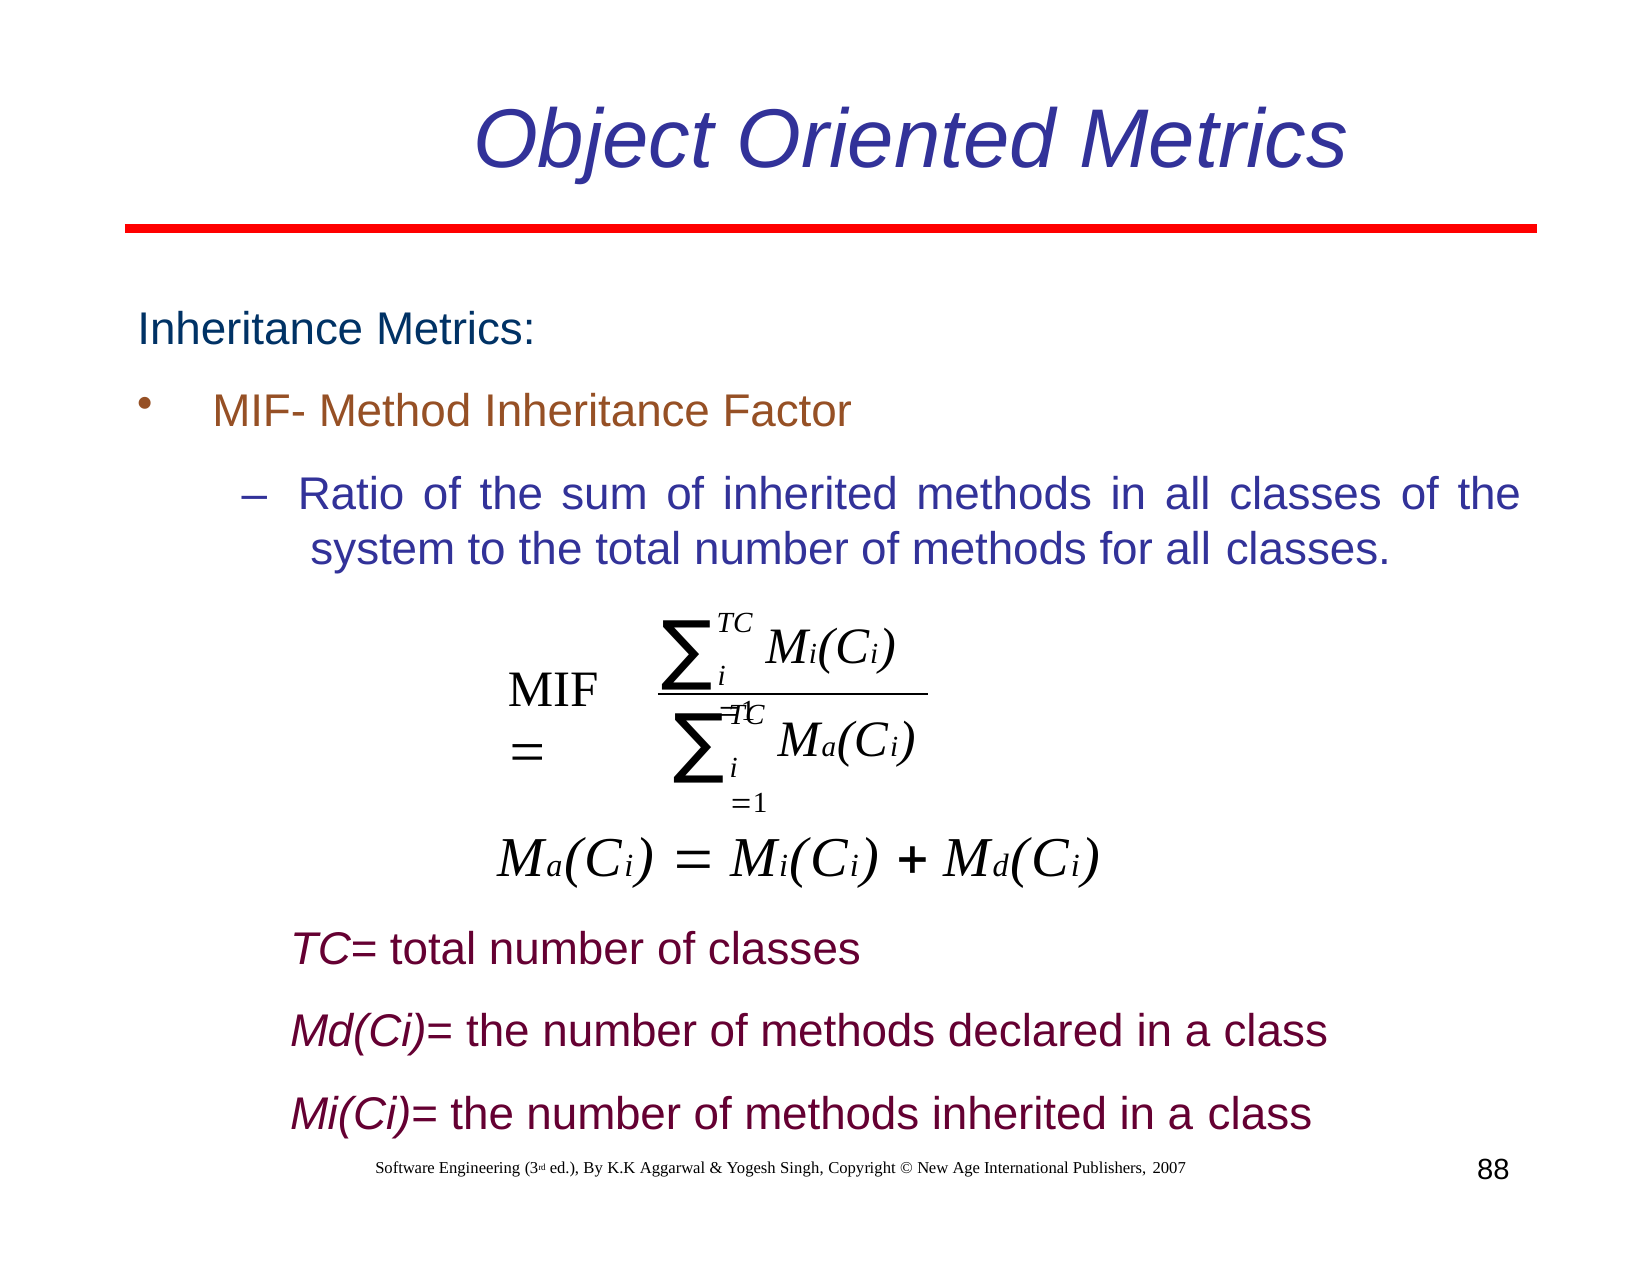

# Object Oriented Metrics

Inheritance Metrics:
MIF- Method Inheritance Factor
–	Ratio of the sum of inherited methods in all classes of the  system to the total number of methods for all classes.
∑
TC
i =1
Mi(Ci)
MIF =
∑

TC
i =1
Ma(Ci)
Ma(Ci) = Mi(Ci) + Md(Ci)
TC= total number of classes
Md(Ci)= the number of methods declared in a class
Mi(Ci)= the number of methods inherited in a class
88
Software Engineering (3rd  ed.), By K.K Aggarwal & Yogesh Singh, Copyright © New Age International Publishers, 2007